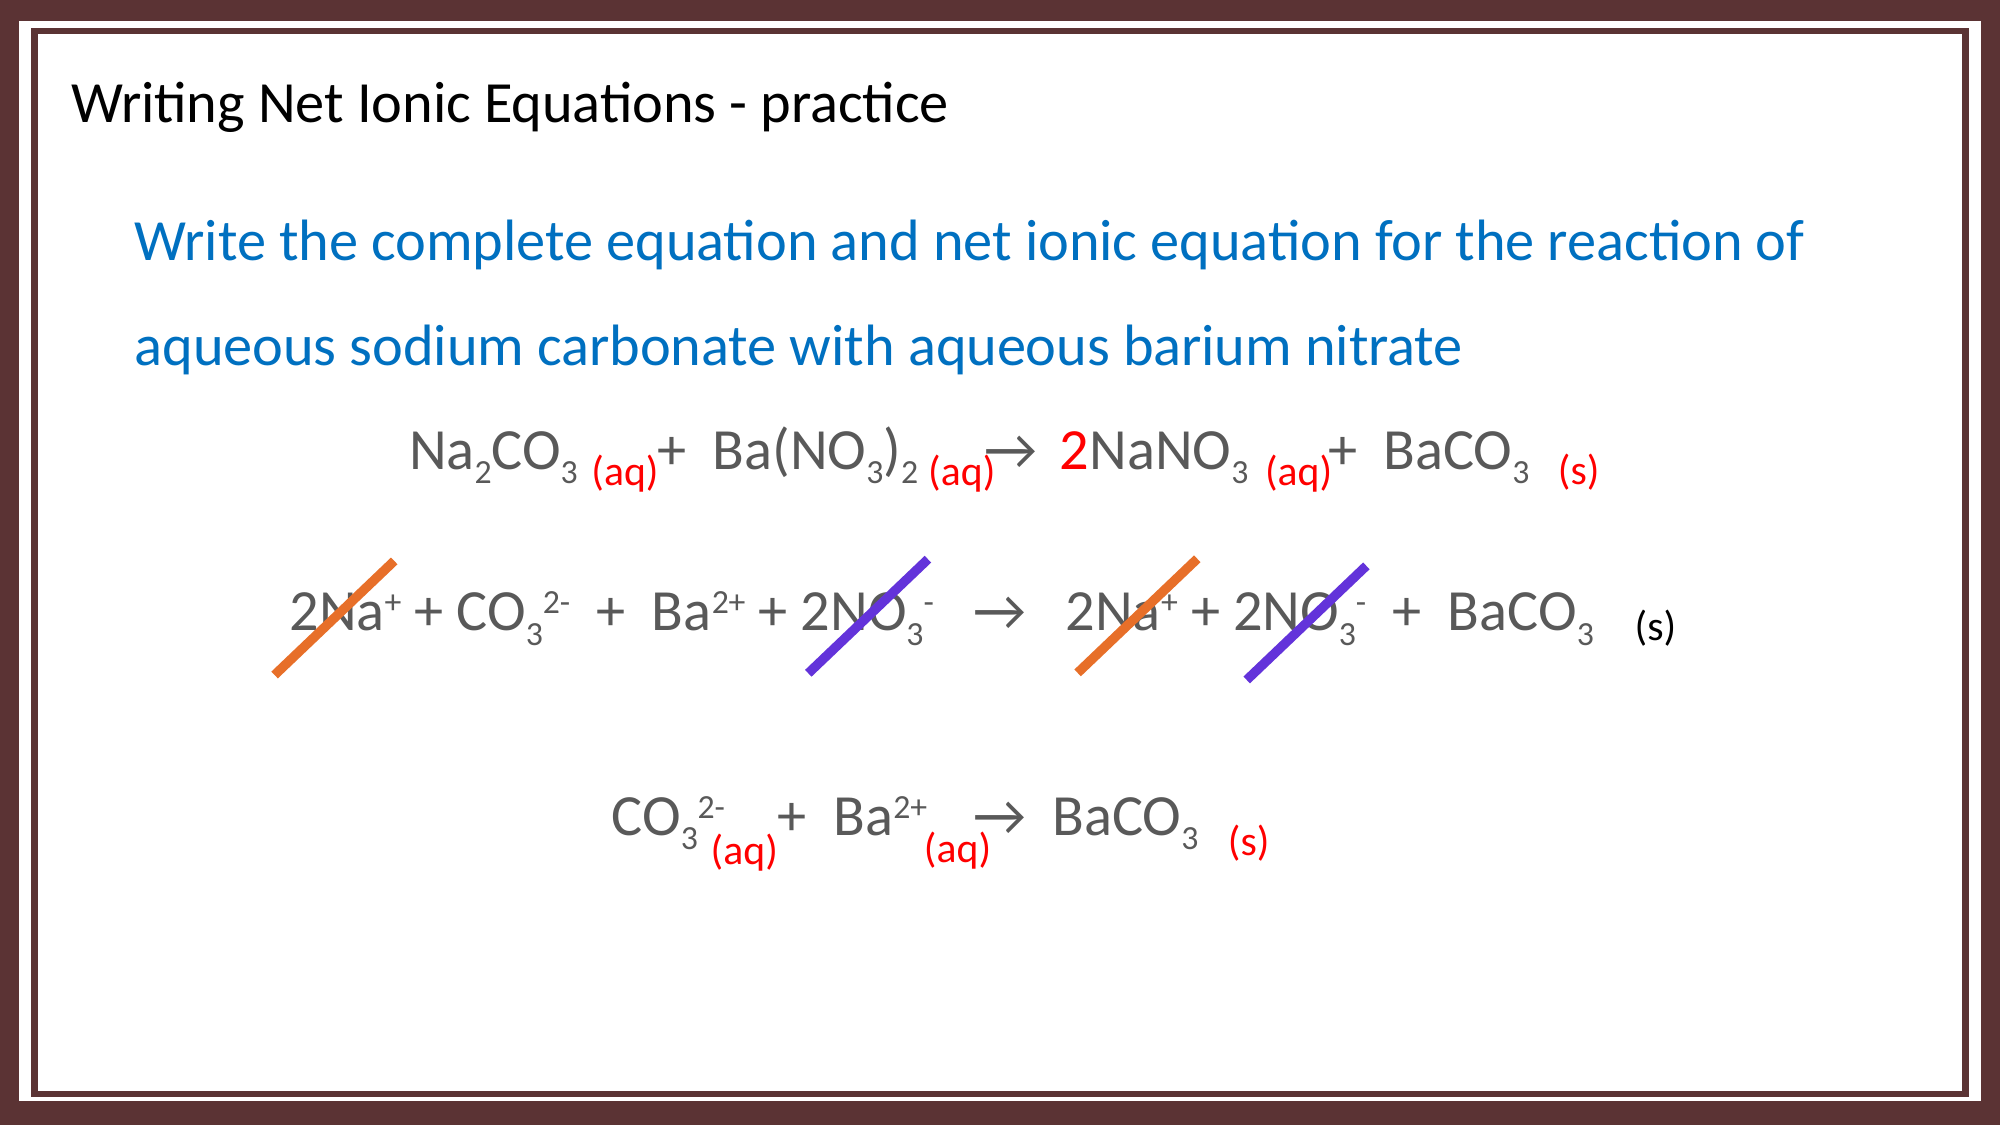

Writing Net Ionic Equations - practice
Write the complete equation and net ionic equation for the reaction of aqueous sodium carbonate with aqueous barium nitrate
Na2CO3      +  Ba(NO3)2     →    NaNO3      +  BaCO3
2
(s)
(aq)
(aq)
(aq)
2Na+ + CO32-  +  Ba2+ + 2NO3-   →   2Na+ + 2NO3-  +  BaCO3
(s)
CO32-    +  Ba2+      →  BaCO3
(s)
(aq)
(aq)